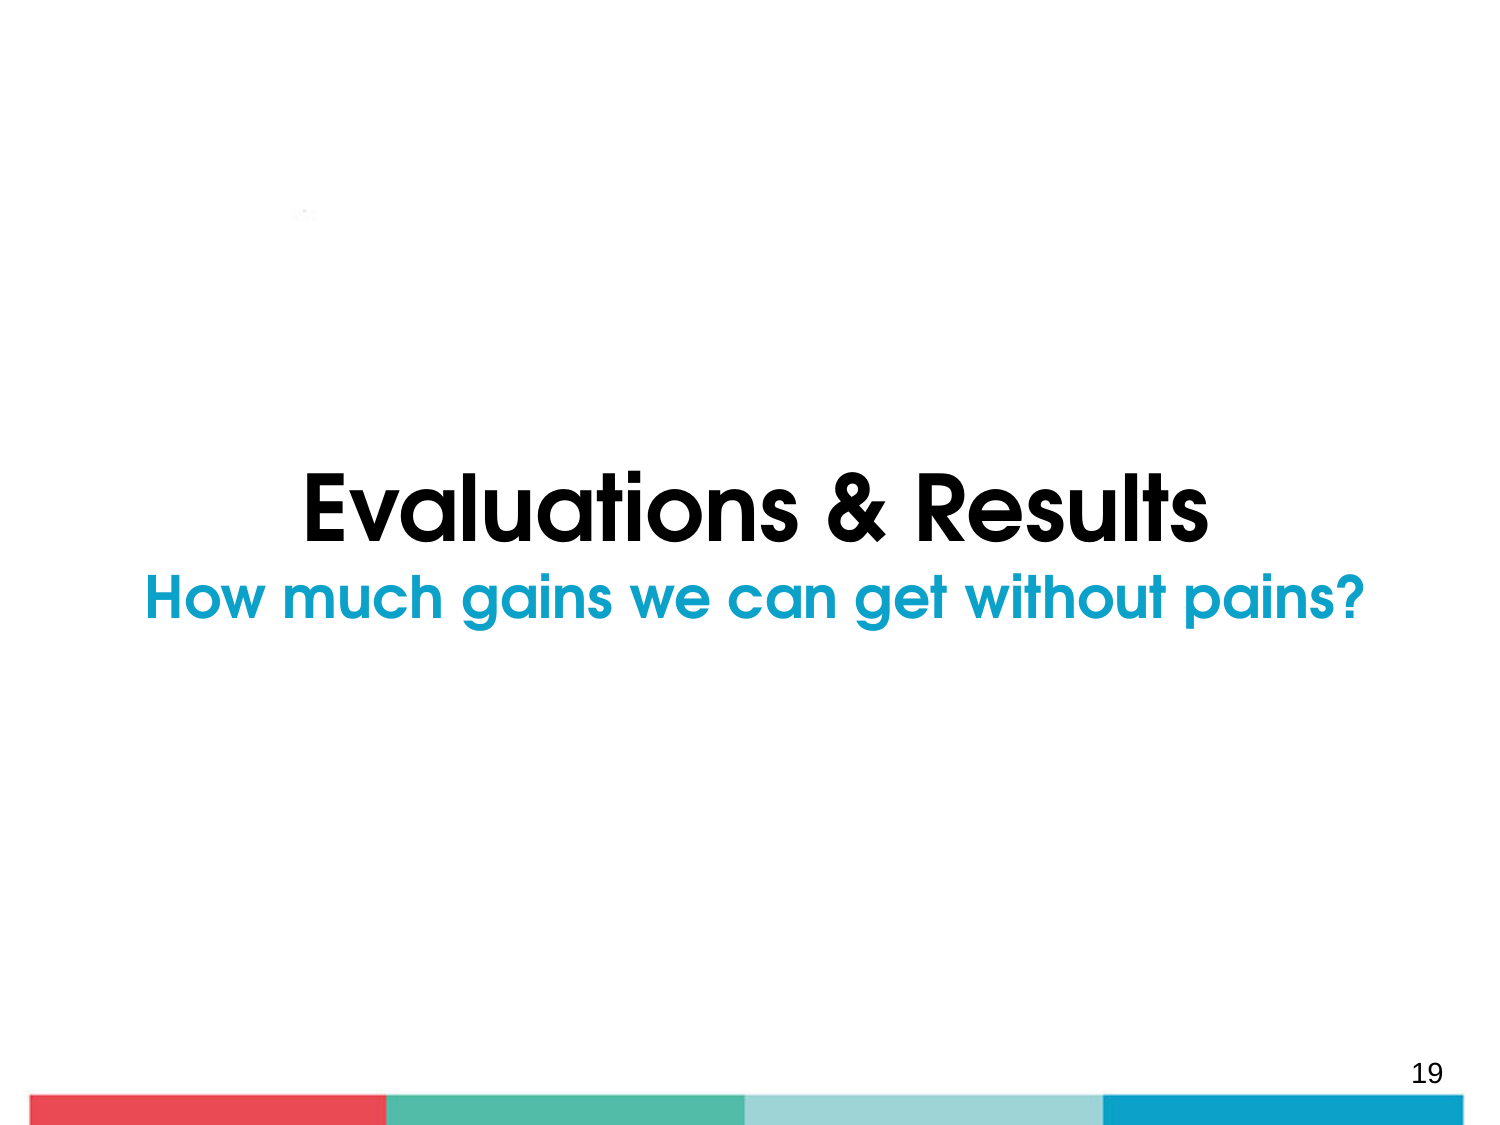

# Evaluations & Results How much gains we can get without pains?
19